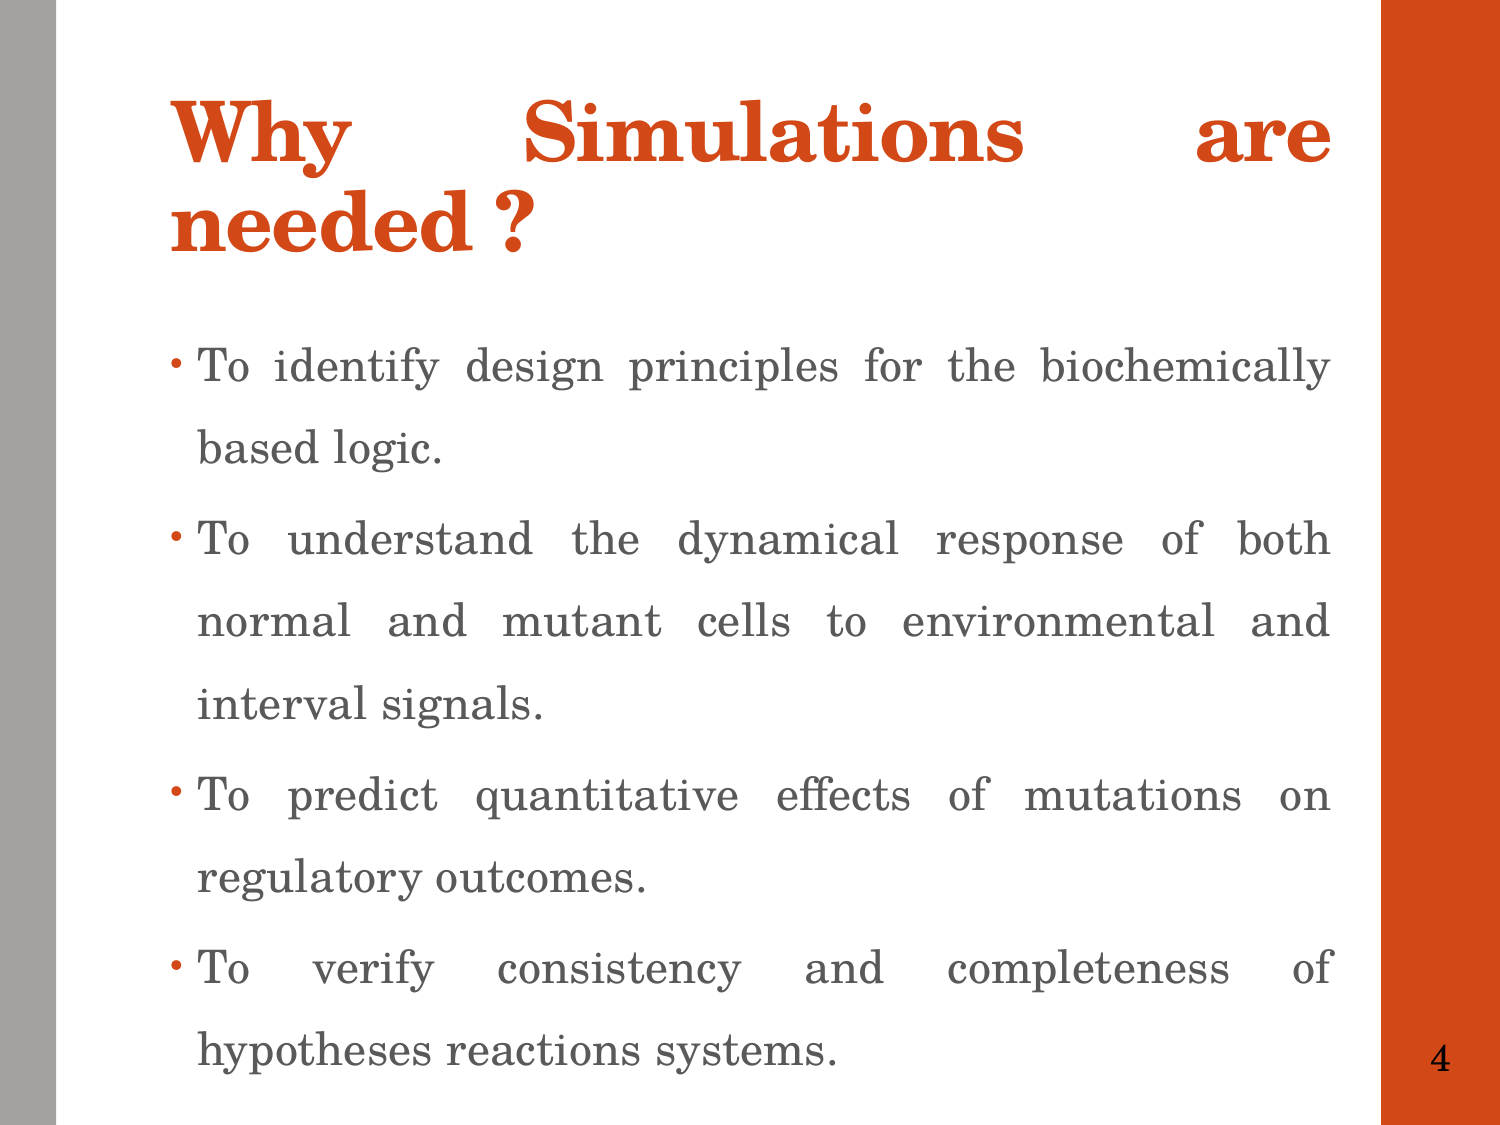

# Why Simulations are needed ?
To identify design principles for the biochemically based logic.
To understand the dynamical response of both normal and mutant cells to environmental and interval signals.
To predict quantitative effects of mutations on regulatory outcomes.
To verify consistency and completeness of hypotheses reactions systems.

4